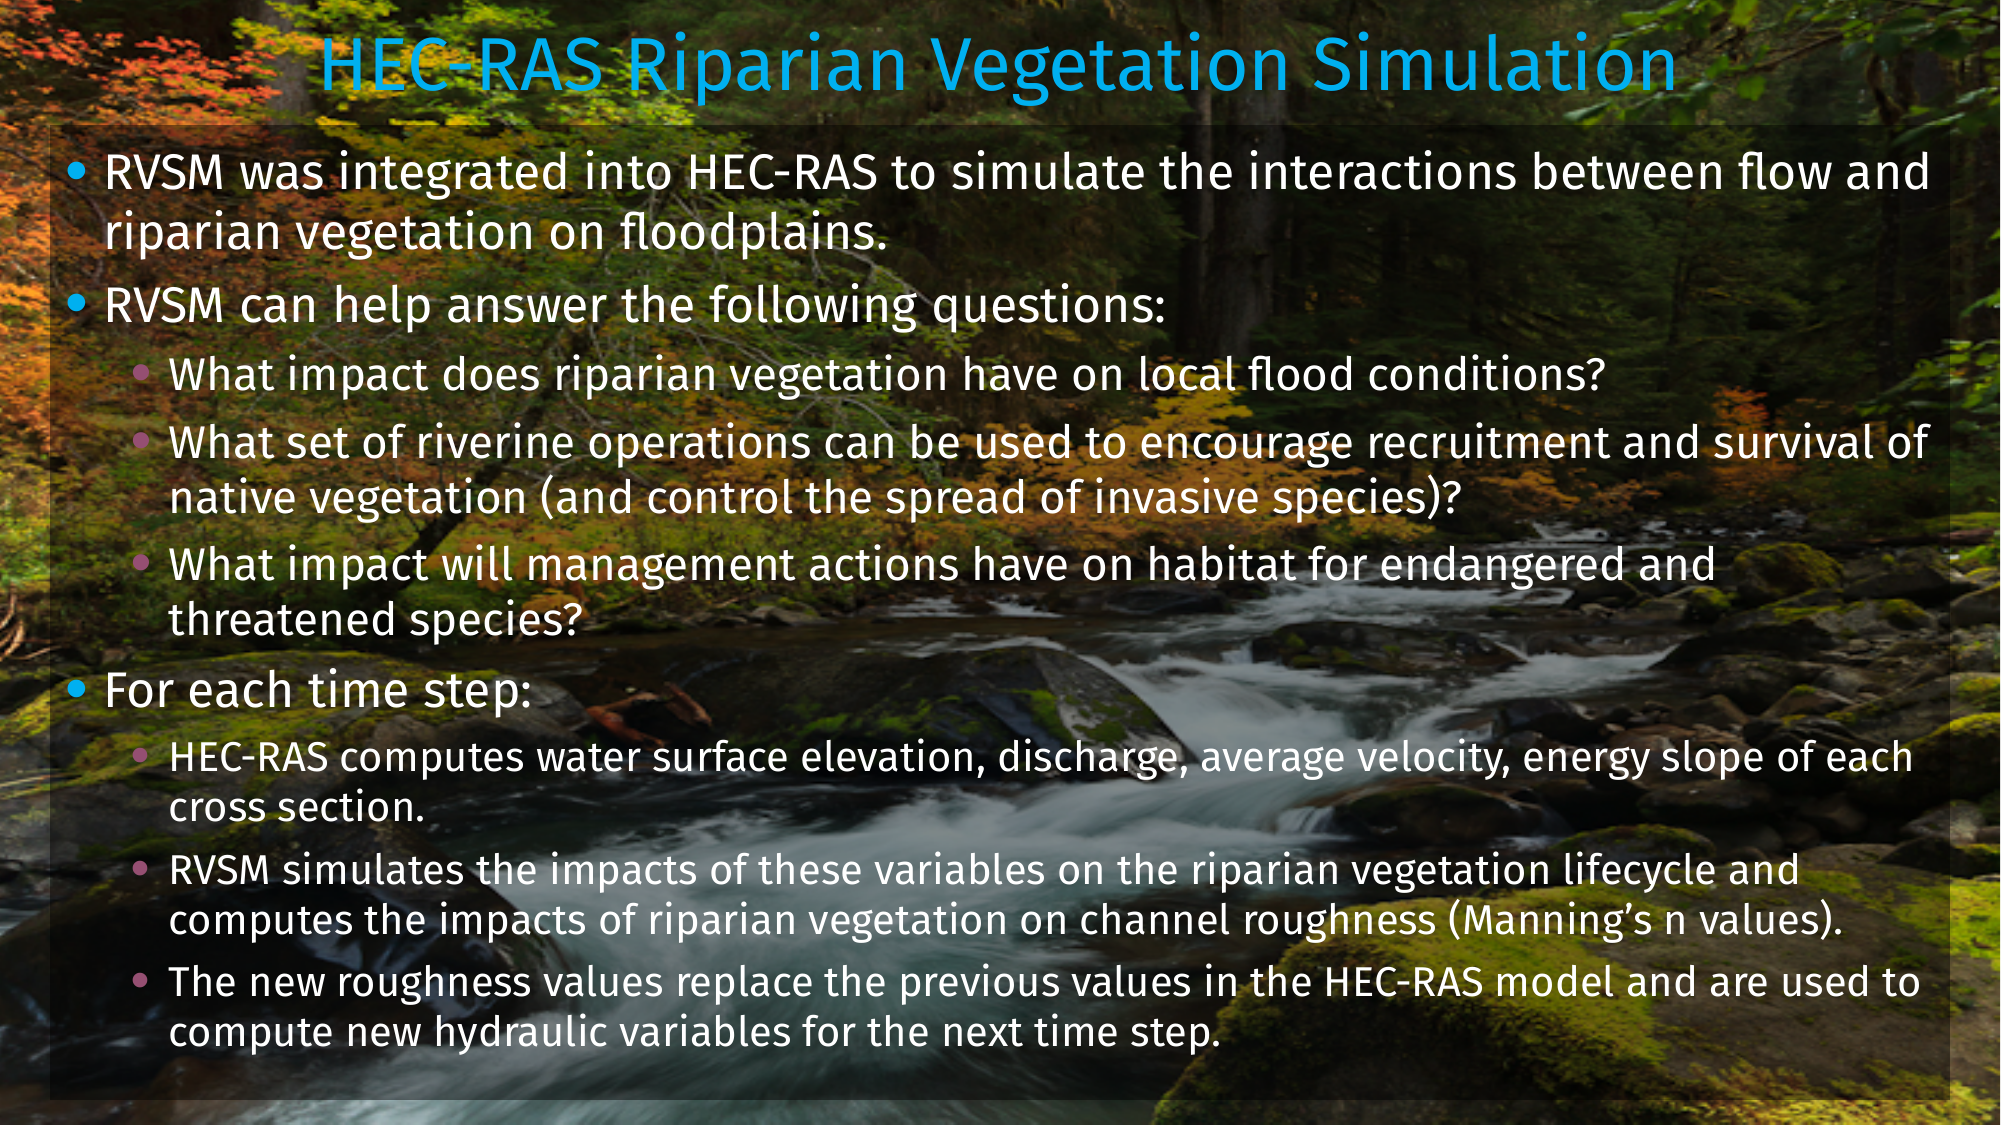

# HEC-RAS Riparian Vegetation Simulation
RVSM was integrated into HEC-RAS to simulate the interactions between flow and riparian vegetation on floodplains.
RVSM can help answer the following questions:
What impact does riparian vegetation have on local flood conditions?
What set of riverine operations can be used to encourage recruitment and survival of native vegetation (and control the spread of invasive species)?
What impact will management actions have on habitat for endangered and threatened species?
For each time step:
HEC-RAS computes water surface elevation, discharge, average velocity, energy slope of each cross section.
RVSM simulates the impacts of these variables on the riparian vegetation lifecycle and computes the impacts of riparian vegetation on channel roughness (Manning’s n values).
The new roughness values replace the previous values in the HEC-RAS model and are used to compute new hydraulic variables for the next time step.